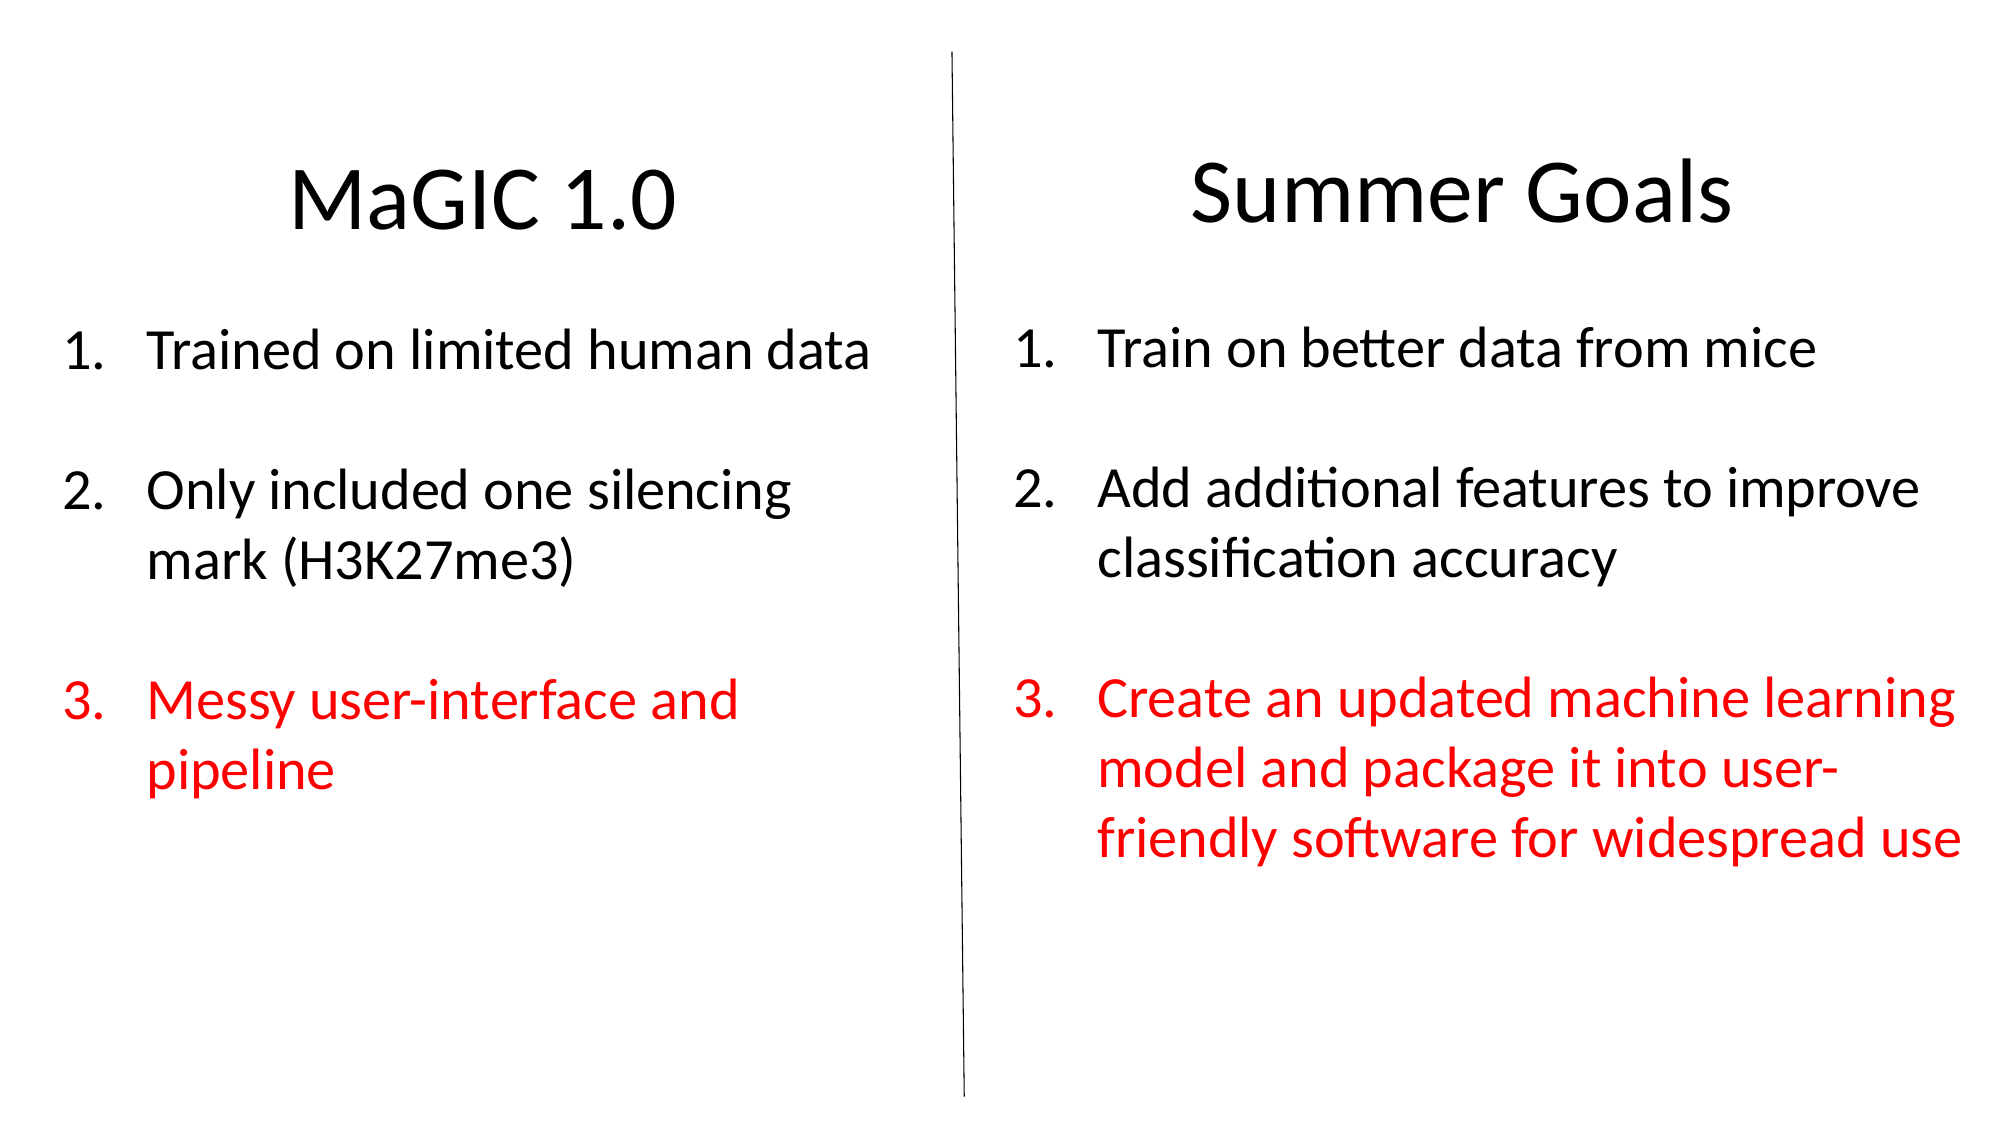

# Summer Goals
MaGIC 1.0
Train on better data from mice

Add additional features to improve classification accuracy

Create an updated machine learning model and package it into user-friendly software for widespread use
Trained on limited human data

Only included one silencing mark (H3K27me3)

Messy user-interface and pipeline